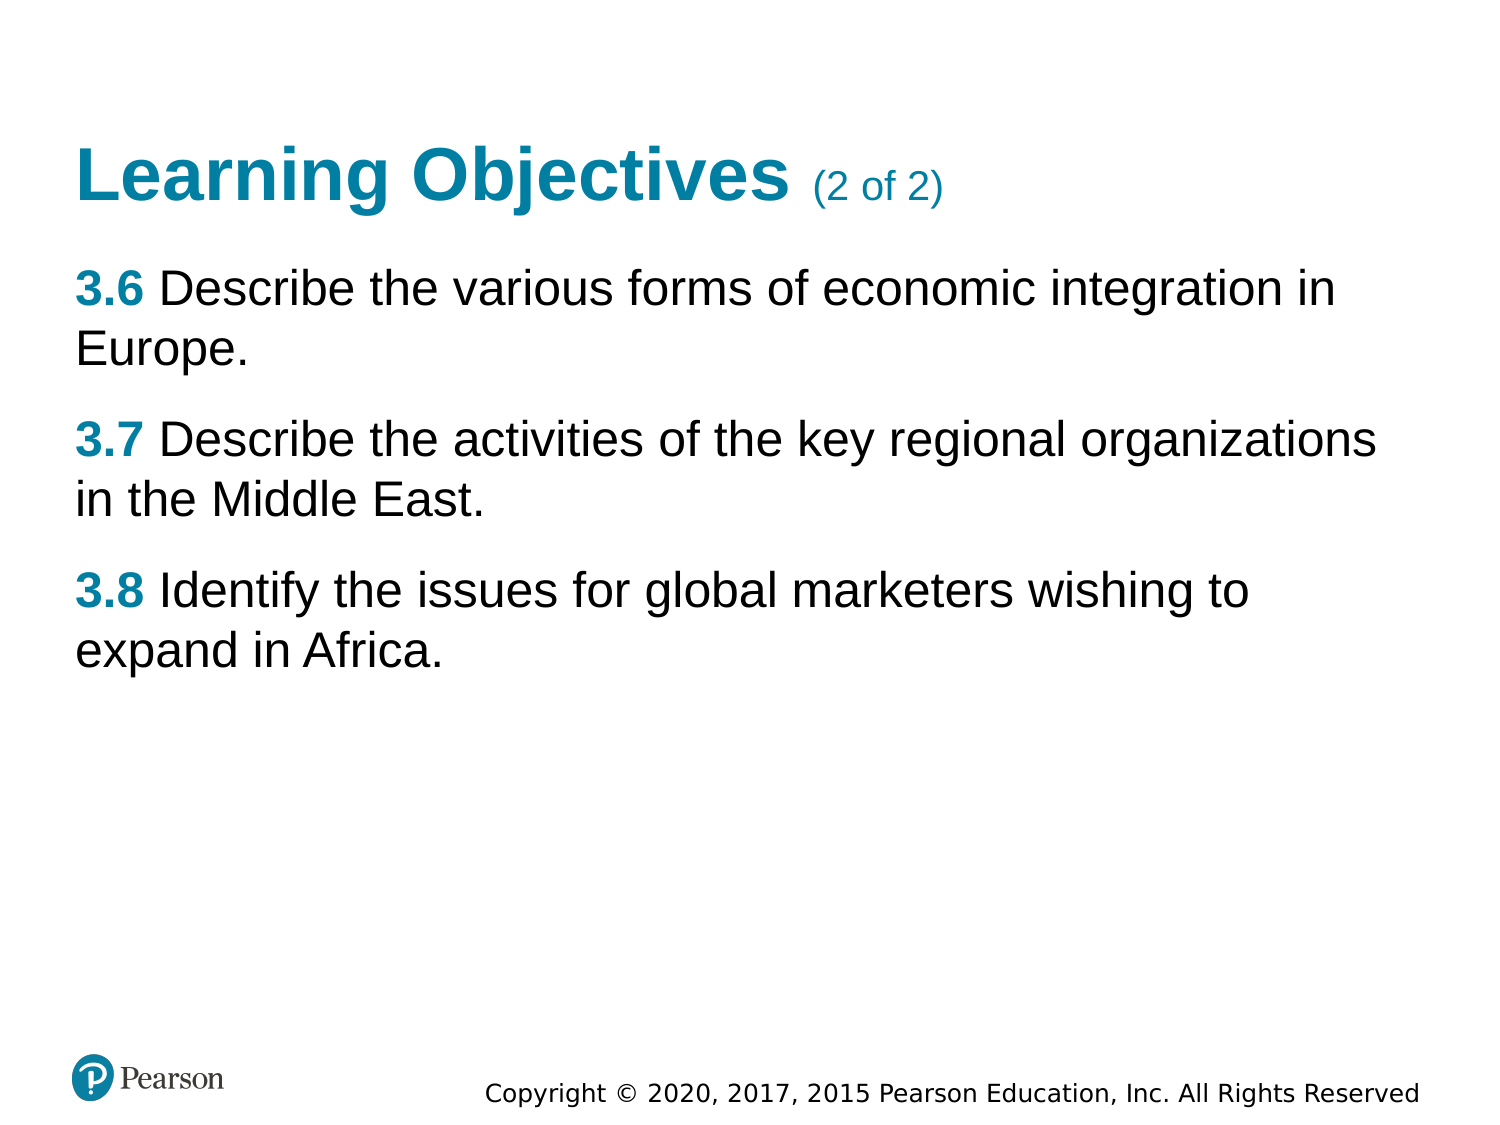

# Learning Objectives (2 of 2)
3.6 Describe the various forms of economic integration in Europe.
3.7 Describe the activities of the key regional organizations in the Middle East.
3.8 Identify the issues for global marketers wishing to expand in Africa.